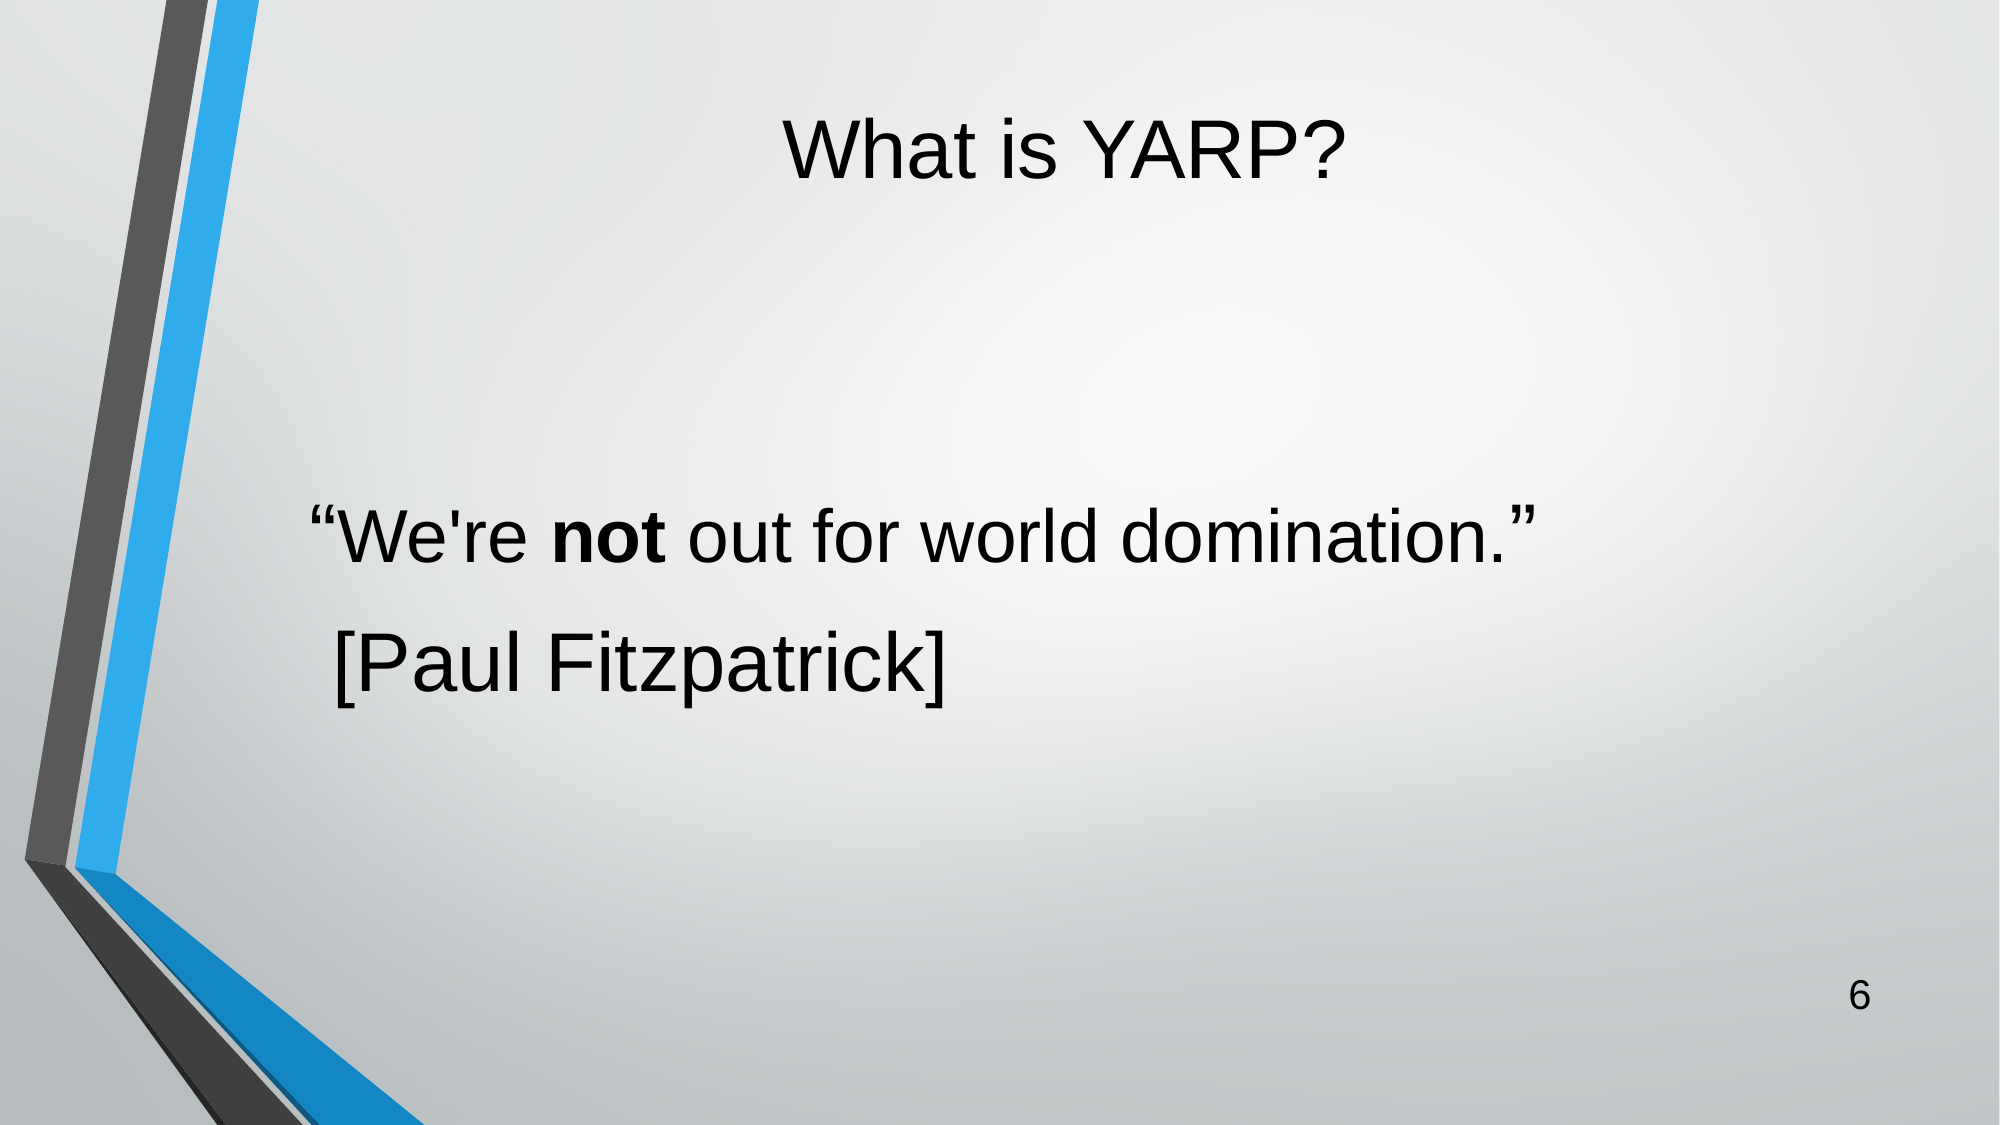

What is YARP?
“We're not out for world domination.”
 [Paul Fitzpatrick]
6